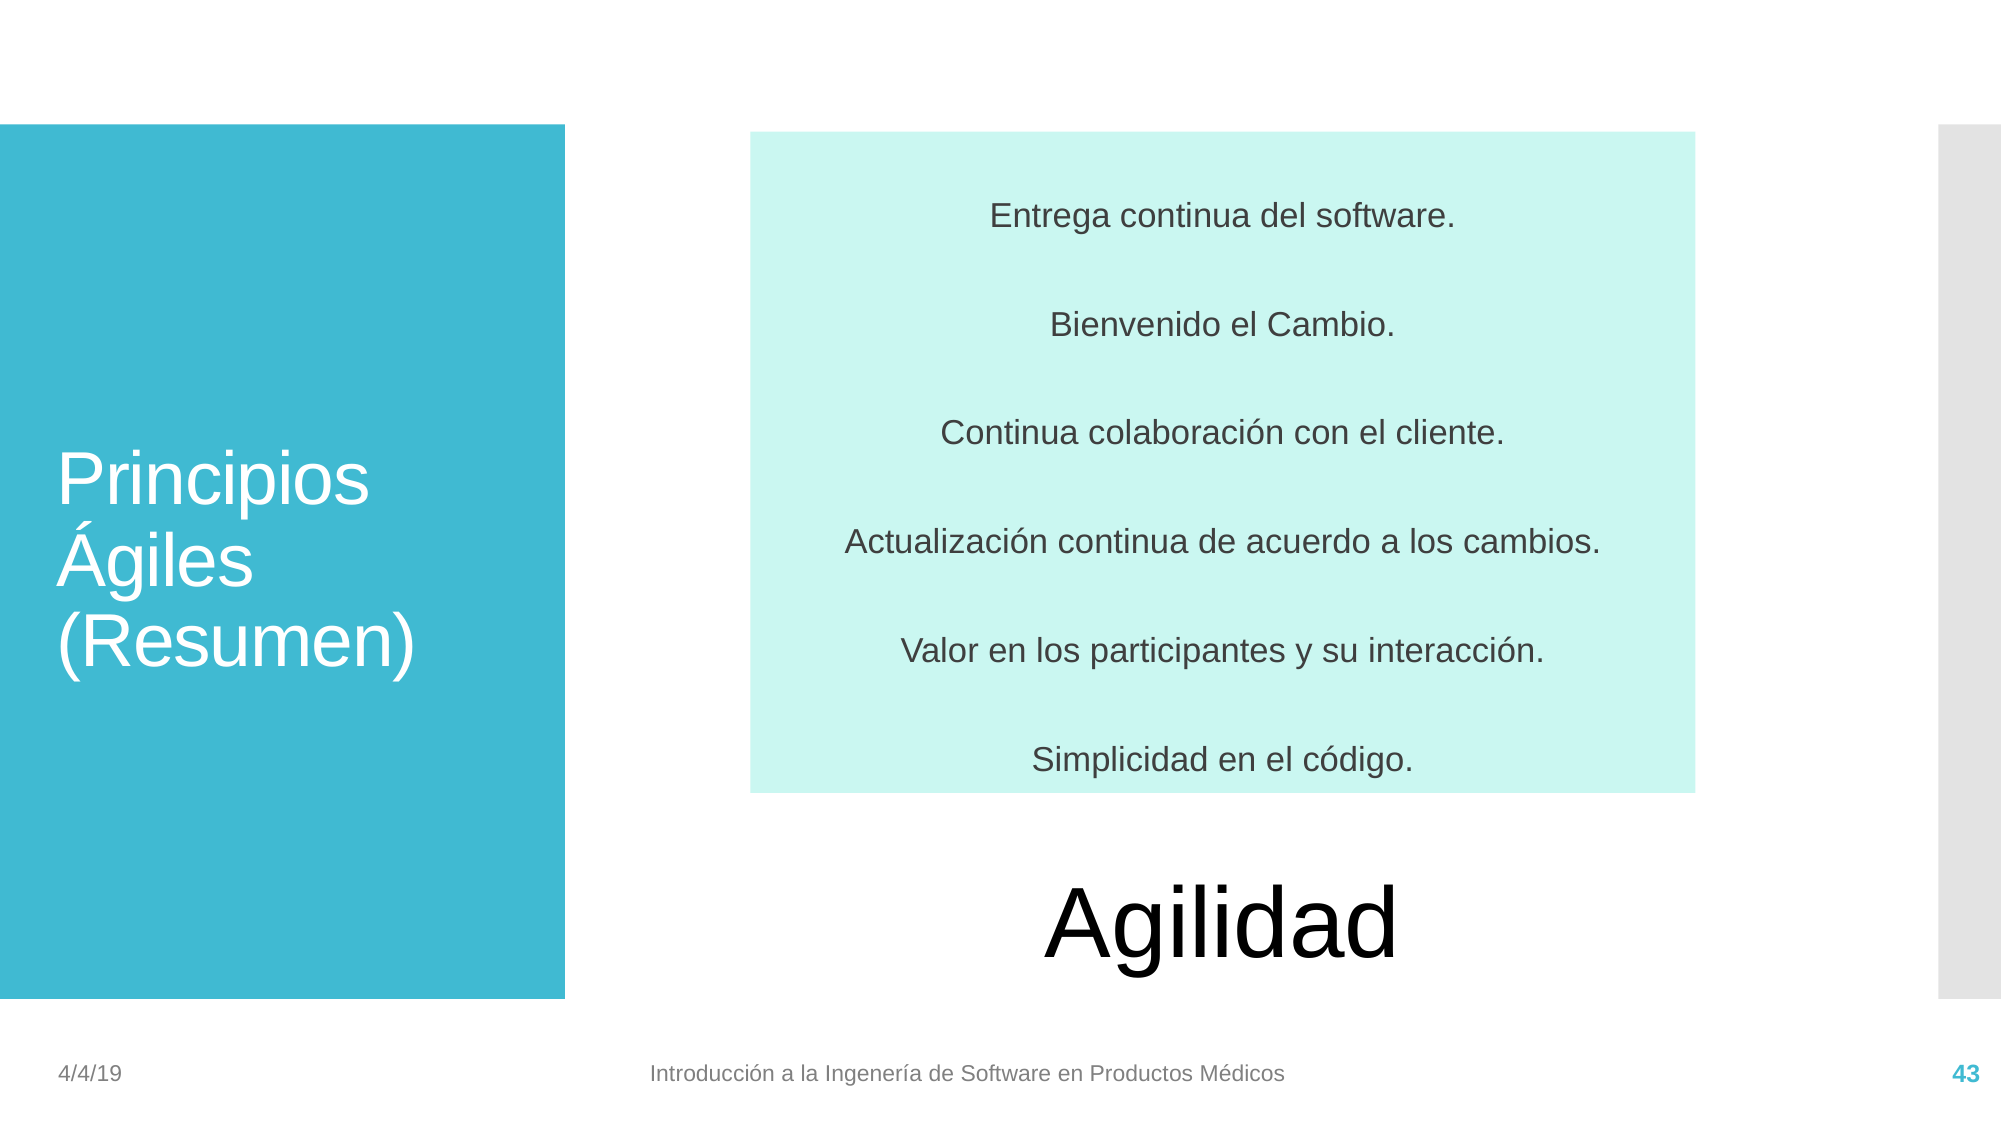

Entrega continua del software.

Bienvenido el Cambio.

Continua colaboración con el cliente.

Actualización continua de acuerdo a los cambios.

Valor en los participantes y su interacción.

Simplicidad en el código.

# Principios Ágiles (Resumen)
Agilidad
4/4/19
Introducción a la Ingenería de Software en Productos Médicos
43